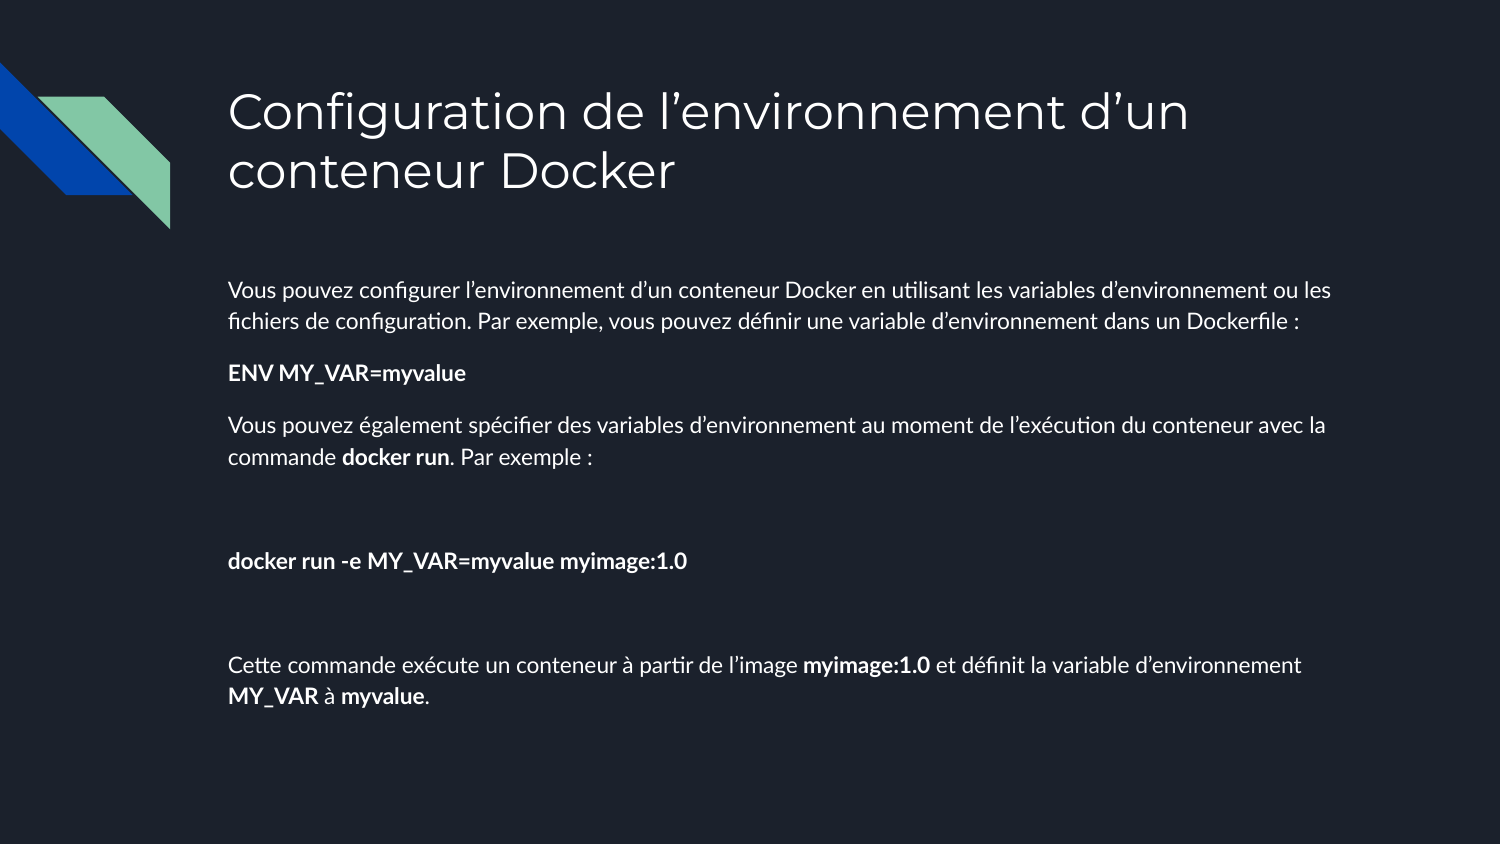

# Configuration de l’environnement d’un conteneur Docker
Vous pouvez configurer l’environnement d’un conteneur Docker en utilisant les variables d’environnement ou les fichiers de configuration. Par exemple, vous pouvez définir une variable d’environnement dans un Dockerfile :
ENV MY_VAR=myvalue
Vous pouvez également spécifier des variables d’environnement au moment de l’exécution du conteneur avec la commande docker run. Par exemple :

docker run -e MY_VAR=myvalue myimage:1.0

Cette commande exécute un conteneur à partir de l’image myimage:1.0 et définit la variable d’environnement MY_VAR à myvalue.